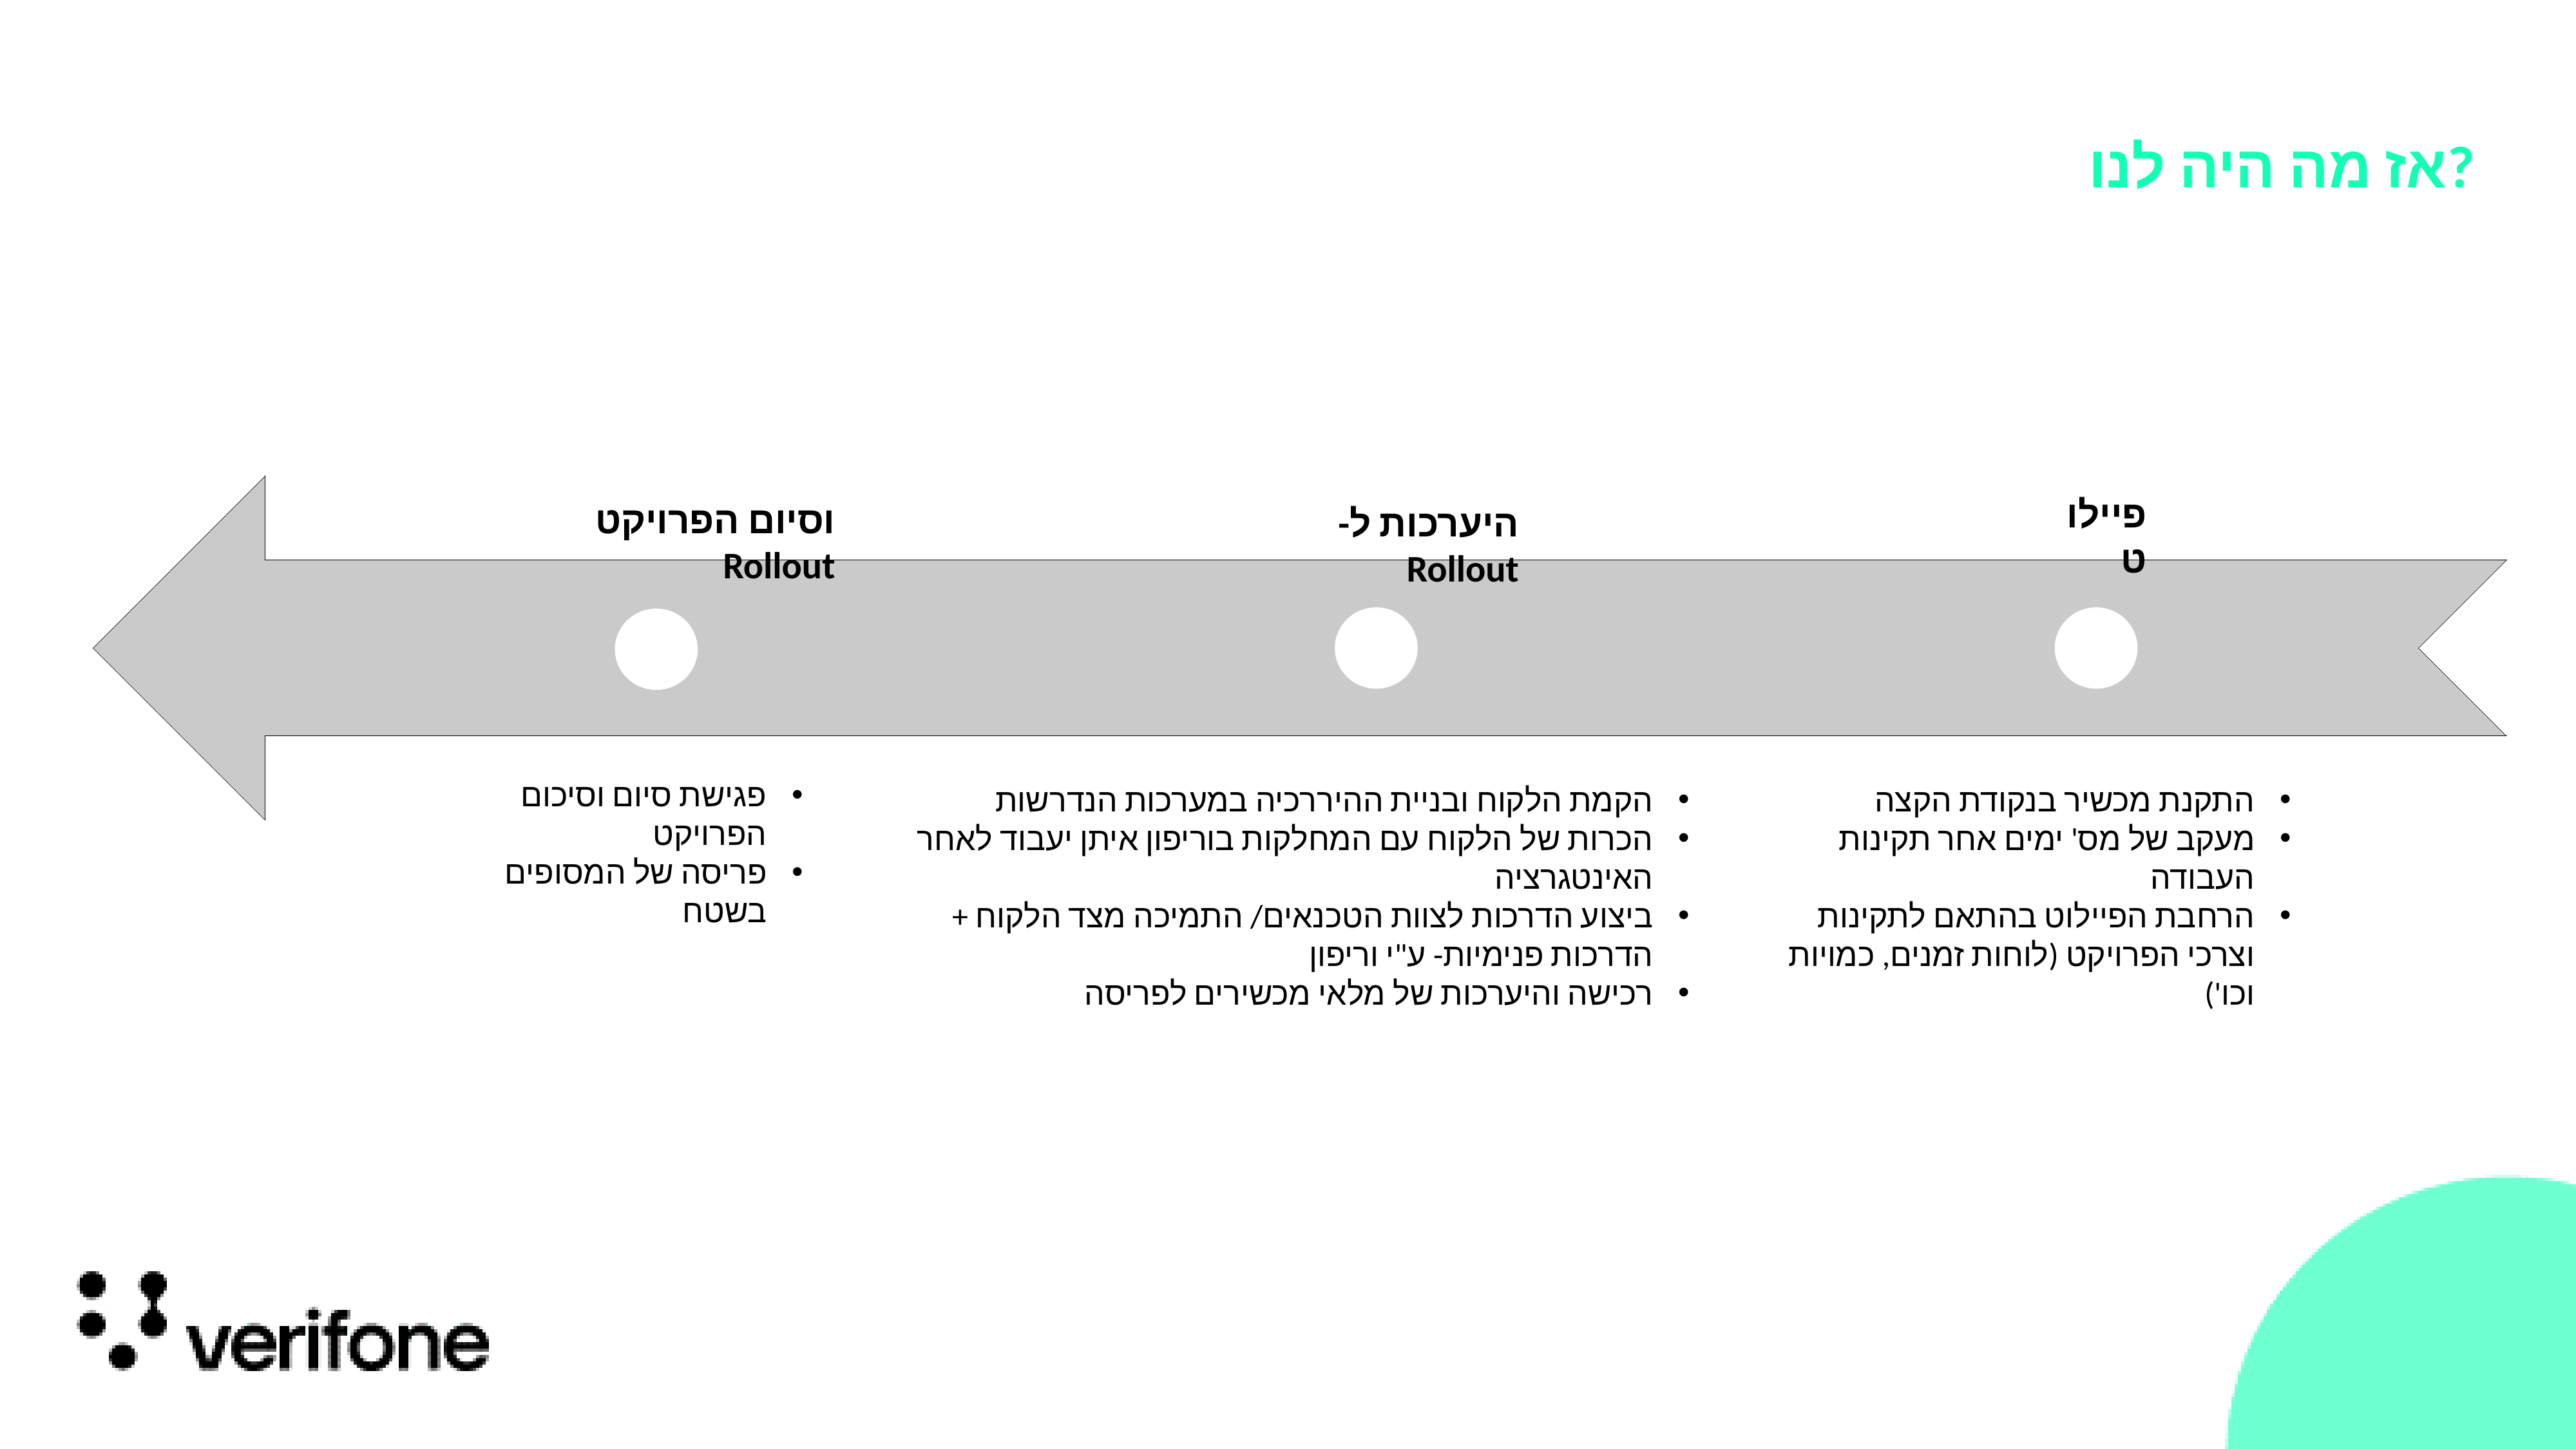

אז מה היה לנו?

פיילוט
  וסיום הפרויקט Rollout
היערכות ל- Rollout

פגישת סיום וסיכום הפרויקט
פריסה של המסופים בשטח
הקמת הלקוח ובניית ההיררכיה במערכות הנדרשות
הכרות של הלקוח עם המחלקות בוריפון איתן יעבוד לאחר האינטגרציה
ביצוע הדרכות לצוות הטכנאים/ התמיכה מצד הלקוח + הדרכות פנימיות- ע"י וריפון
רכישה והיערכות של מלאי מכשירים לפריסה
התקנת מכשיר בנקודת הקצה
מעקב של מס' ימים אחר תקינות העבודה
הרחבת הפיילוט בהתאם לתקינות וצרכי הפרויקט (לוחות זמנים, כמויות וכו')